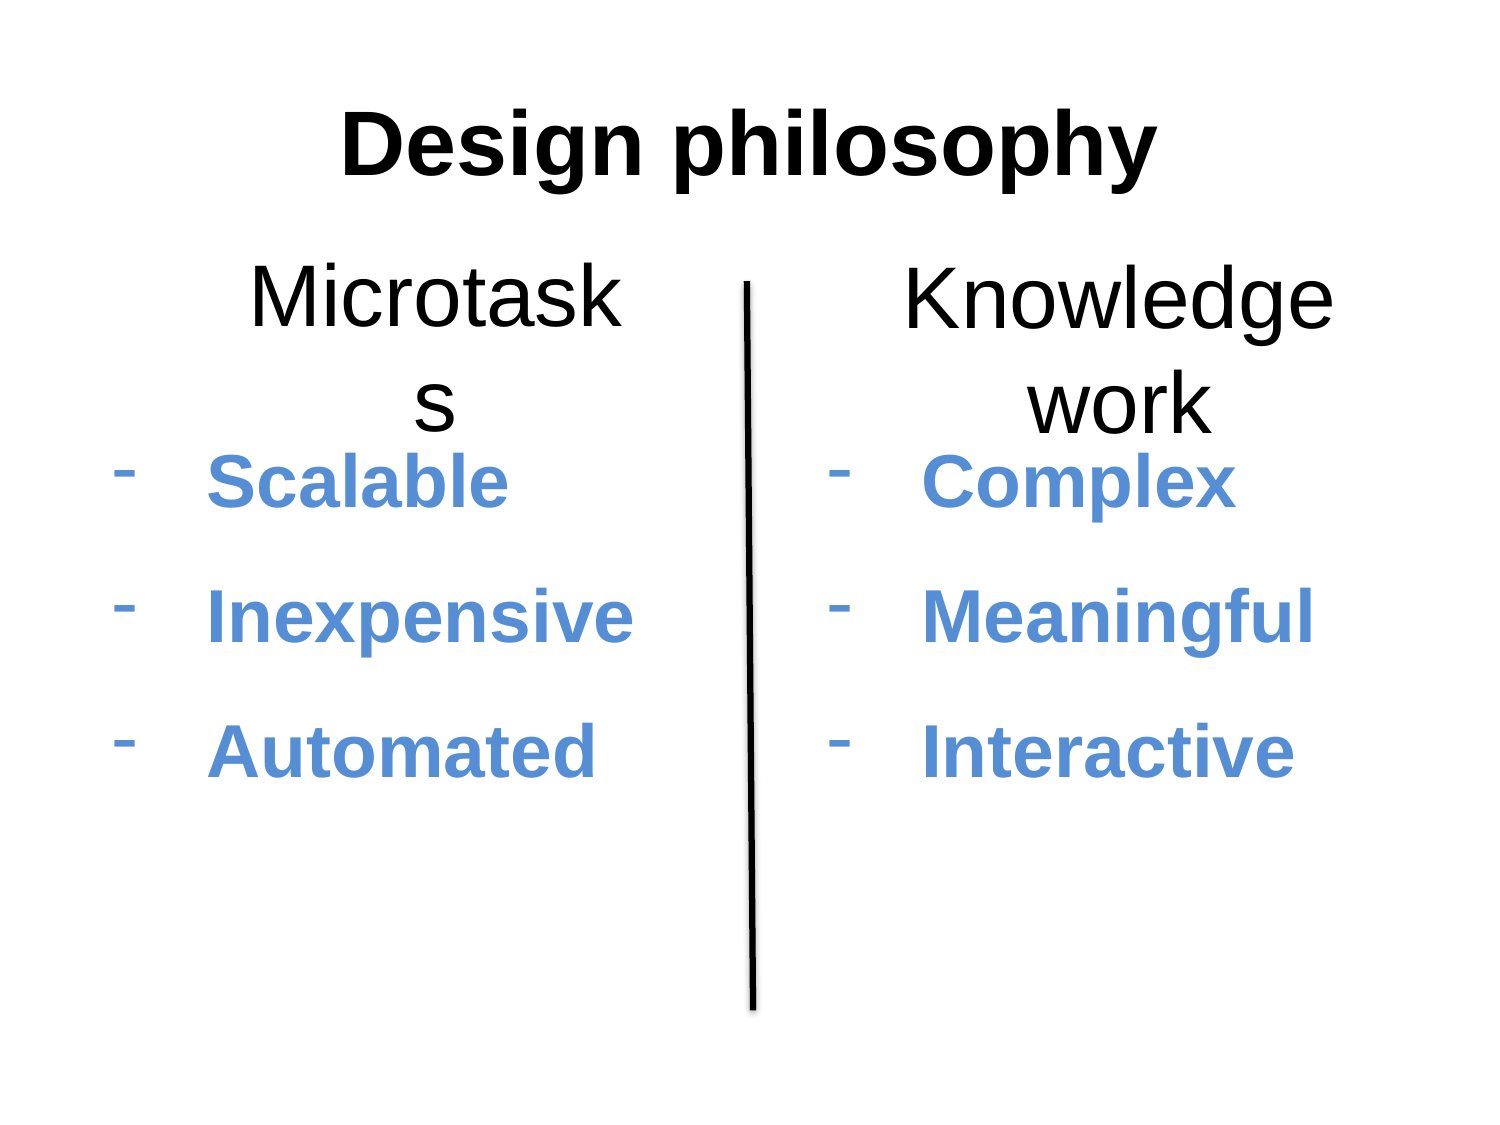

# Design philosophy
Microtasks
Knowledge work
Scalable
Inexpensive
Automated
Complex
Meaningful
Interactive